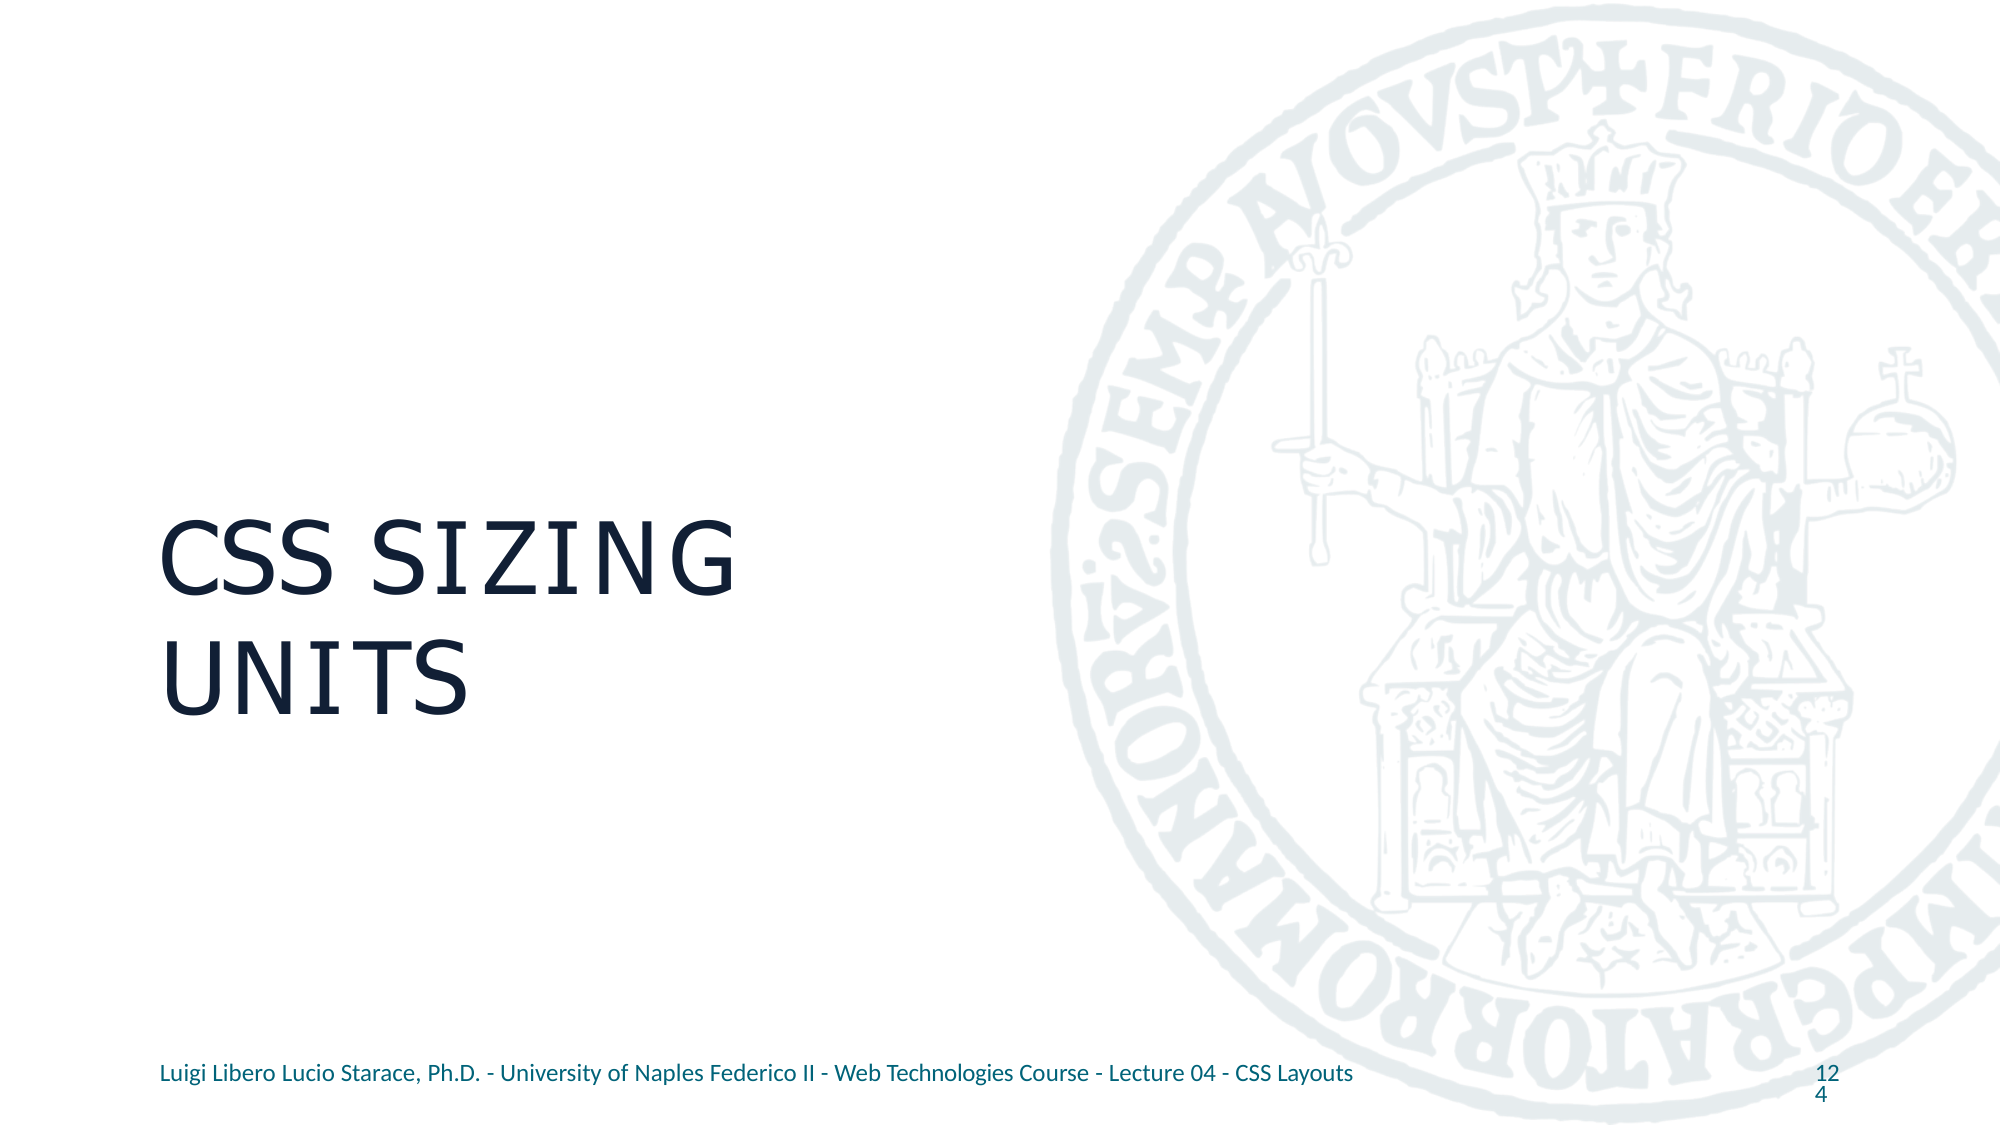

# CSS SIZING UNITS
Luigi Libero Lucio Starace, Ph.D. - University of Naples Federico II - Web Technologies Course - Lecture 04 - CSS Layouts
124